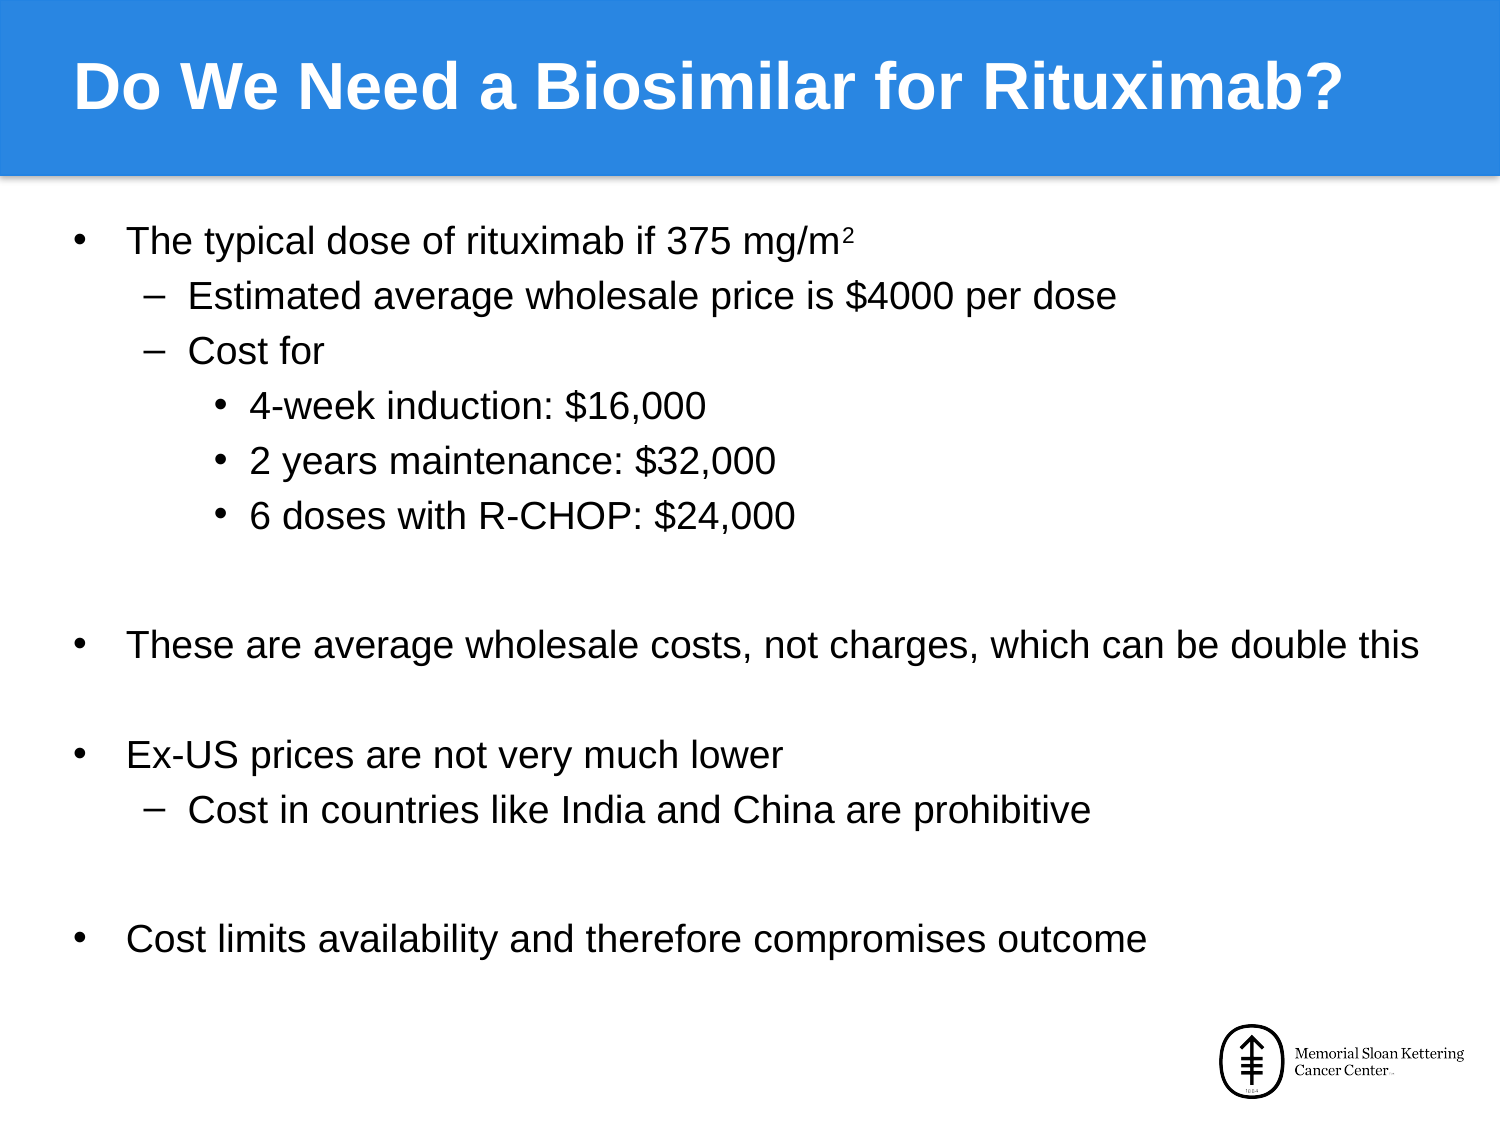

# Do We Need a Biosimilar for Rituximab?
The typical dose of rituximab if 375 mg/m2
Estimated average wholesale price is $4000 per dose
Cost for
4-week induction: $16,000
2 years maintenance: $32,000
6 doses with R-CHOP: $24,000

These are average wholesale costs, not charges, which can be double this

Ex-US prices are not very much lower
Cost in countries like India and China are prohibitive

Cost limits availability and therefore compromises outcome